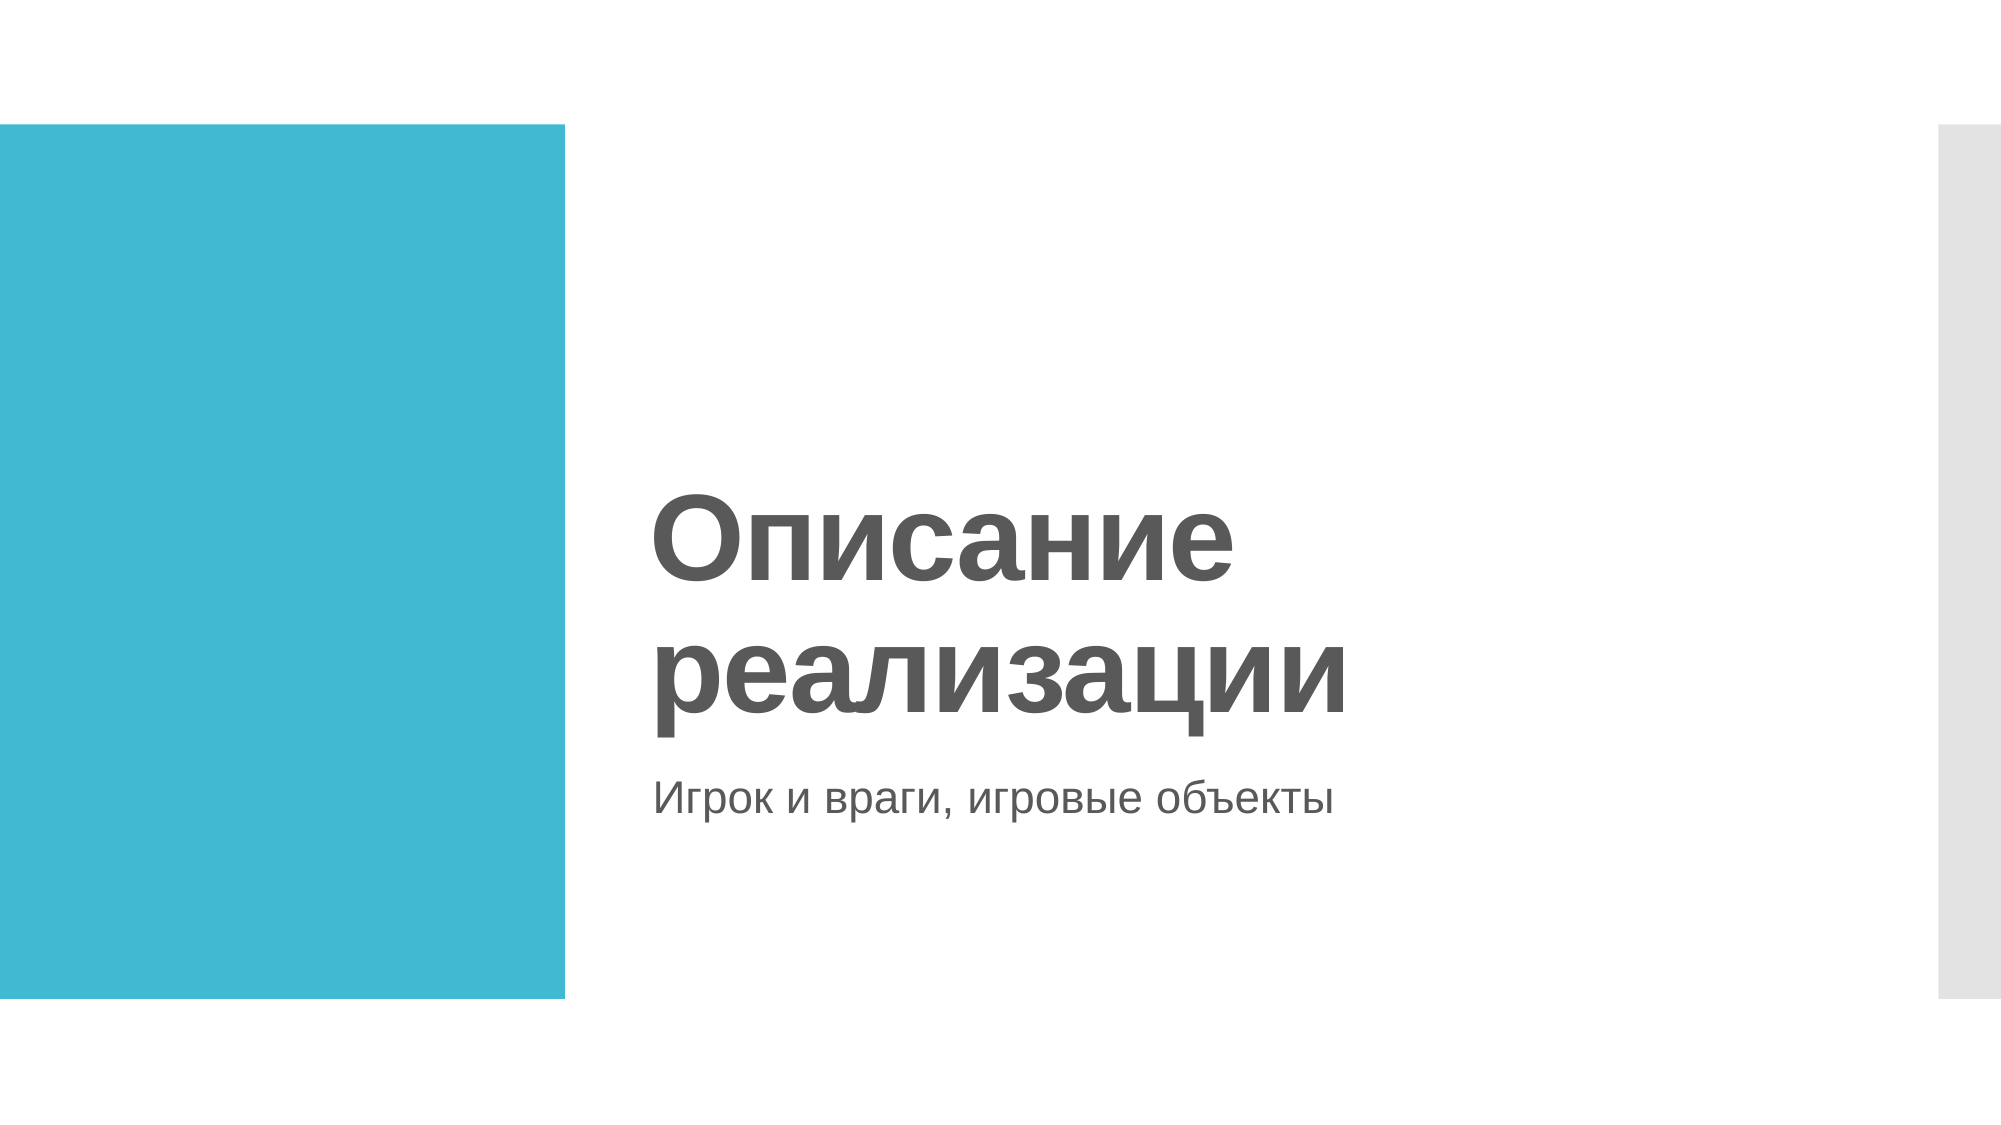

# Описание реализации
Игрок и враги, игровые объекты